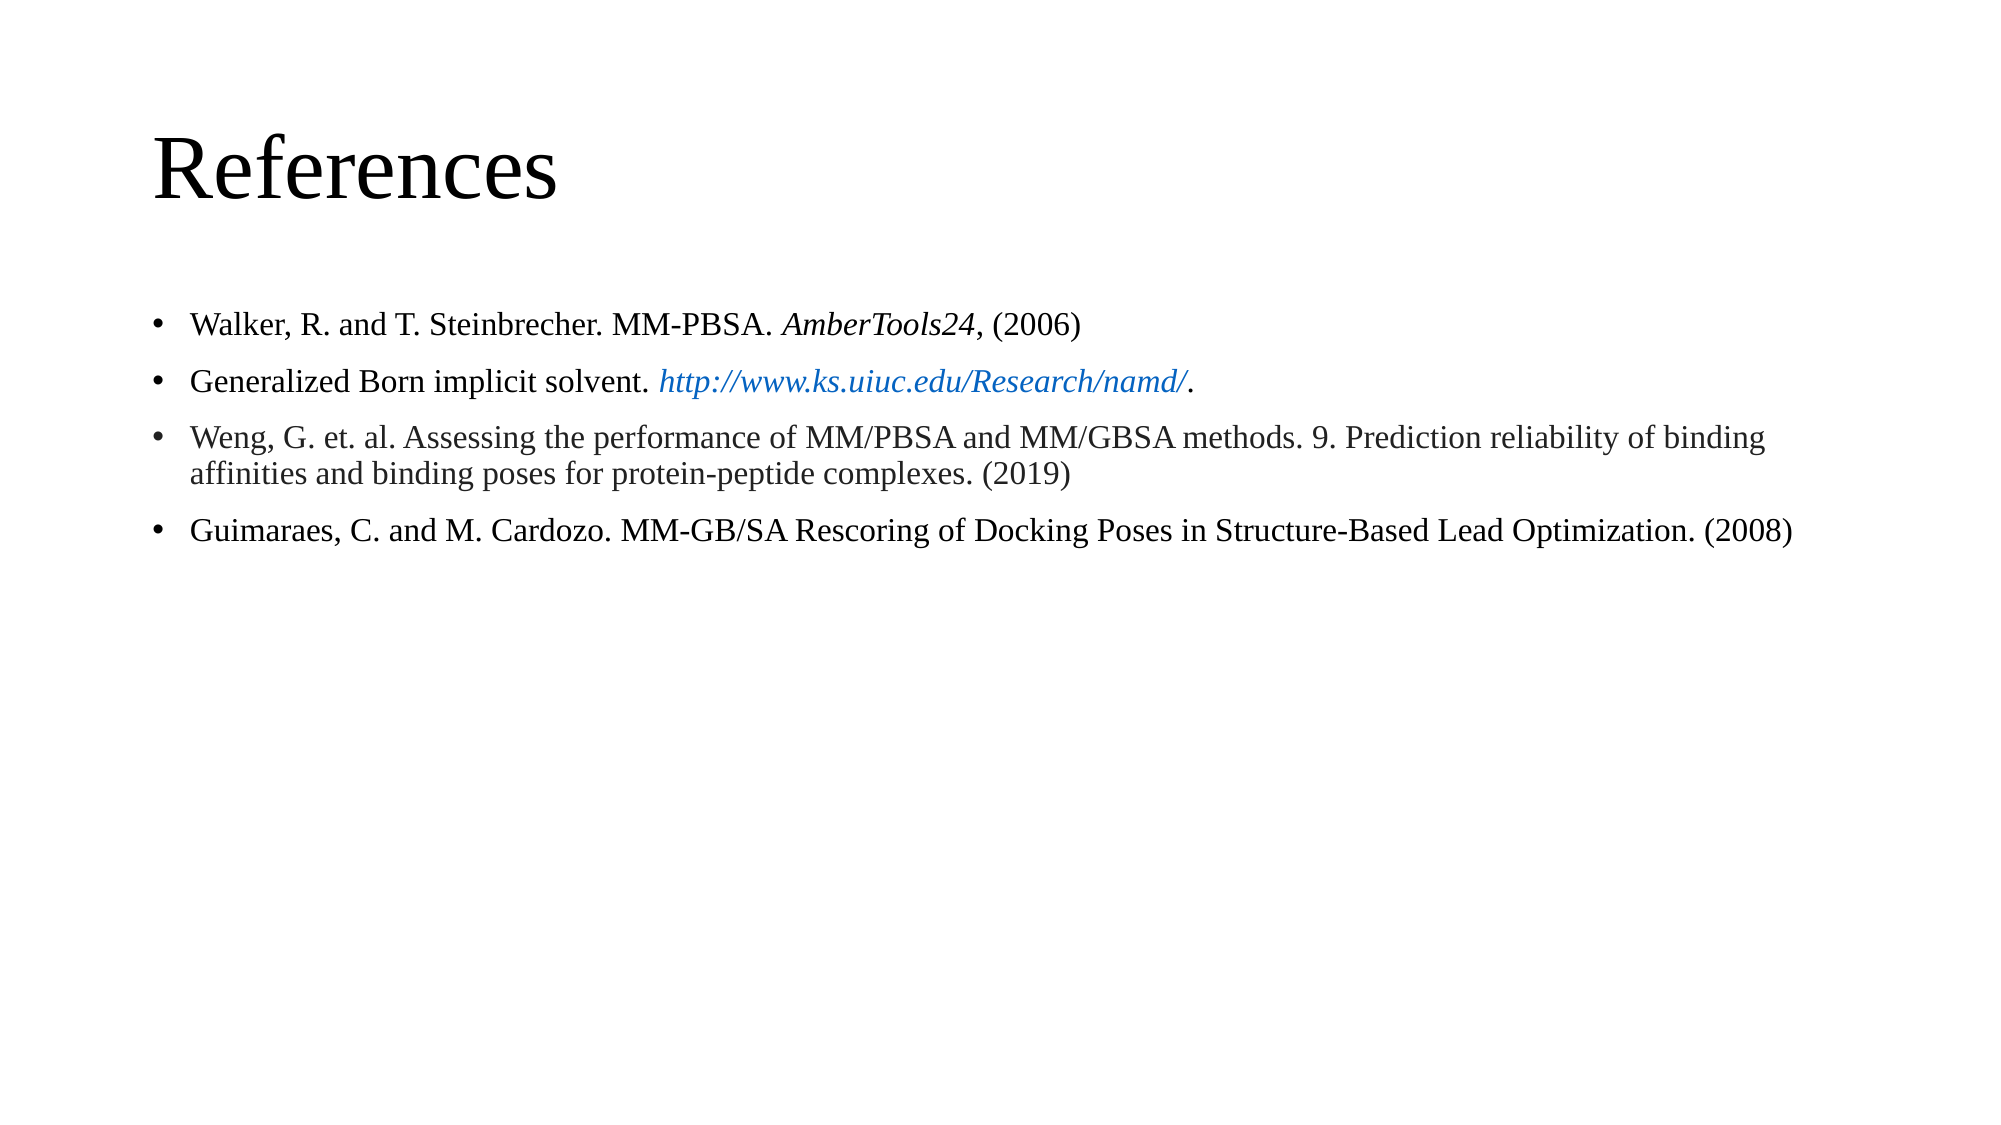

# References
Walker, R. and T. Steinbrecher. MM-PBSA. AmberTools24, (2006)
Generalized Born implicit solvent. http://www.ks.uiuc.edu/Research/namd/.
Weng, G. et. al. Assessing the performance of MM/PBSA and MM/GBSA methods. 9. Prediction reliability of binding affinities and binding poses for protein-peptide complexes. (2019)
Guimaraes, C. and M. Cardozo. MM-GB/SA Rescoring of Docking Poses in Structure-Based Lead Optimization. (2008)